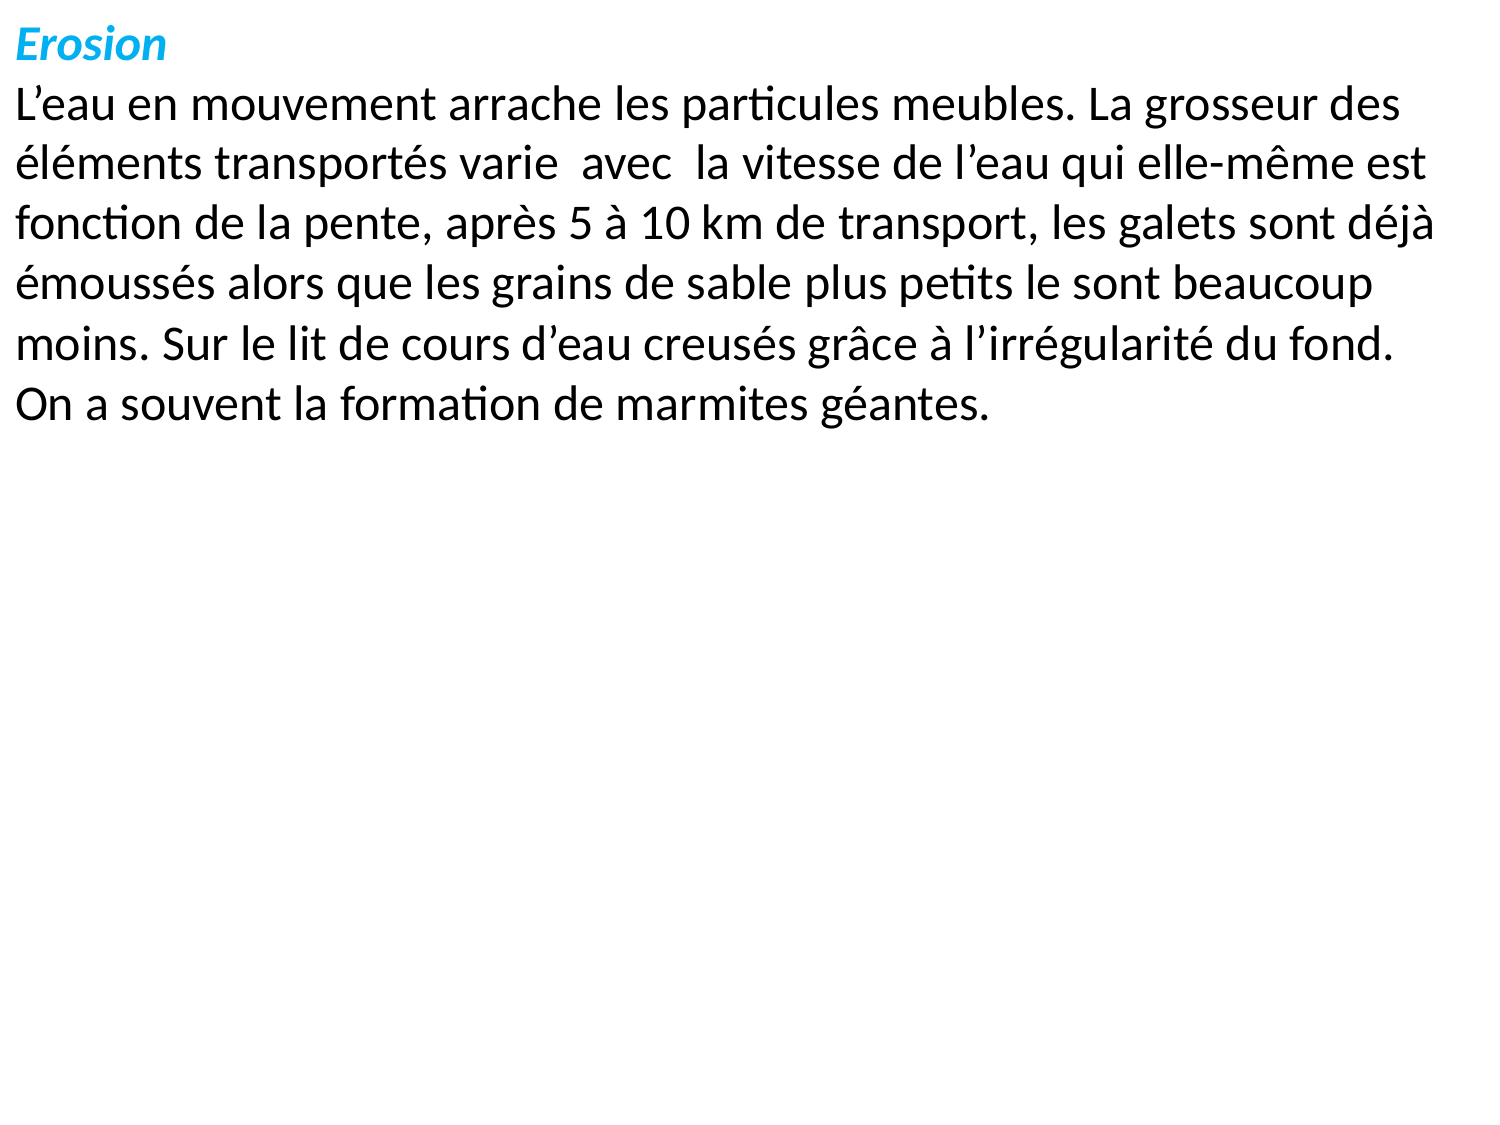

Erosion
L’eau en mouvement arrache les particules meubles. La grosseur des éléments transportés varie  avec  la vitesse de l’eau qui elle-même est fonction de la pente, après 5 à 10 km de transport, les galets sont déjà émoussés alors que les grains de sable plus petits le sont beaucoup moins. Sur le lit de cours d’eau creusés grâce à l’irrégularité du fond. On a souvent la formation de marmites géantes.